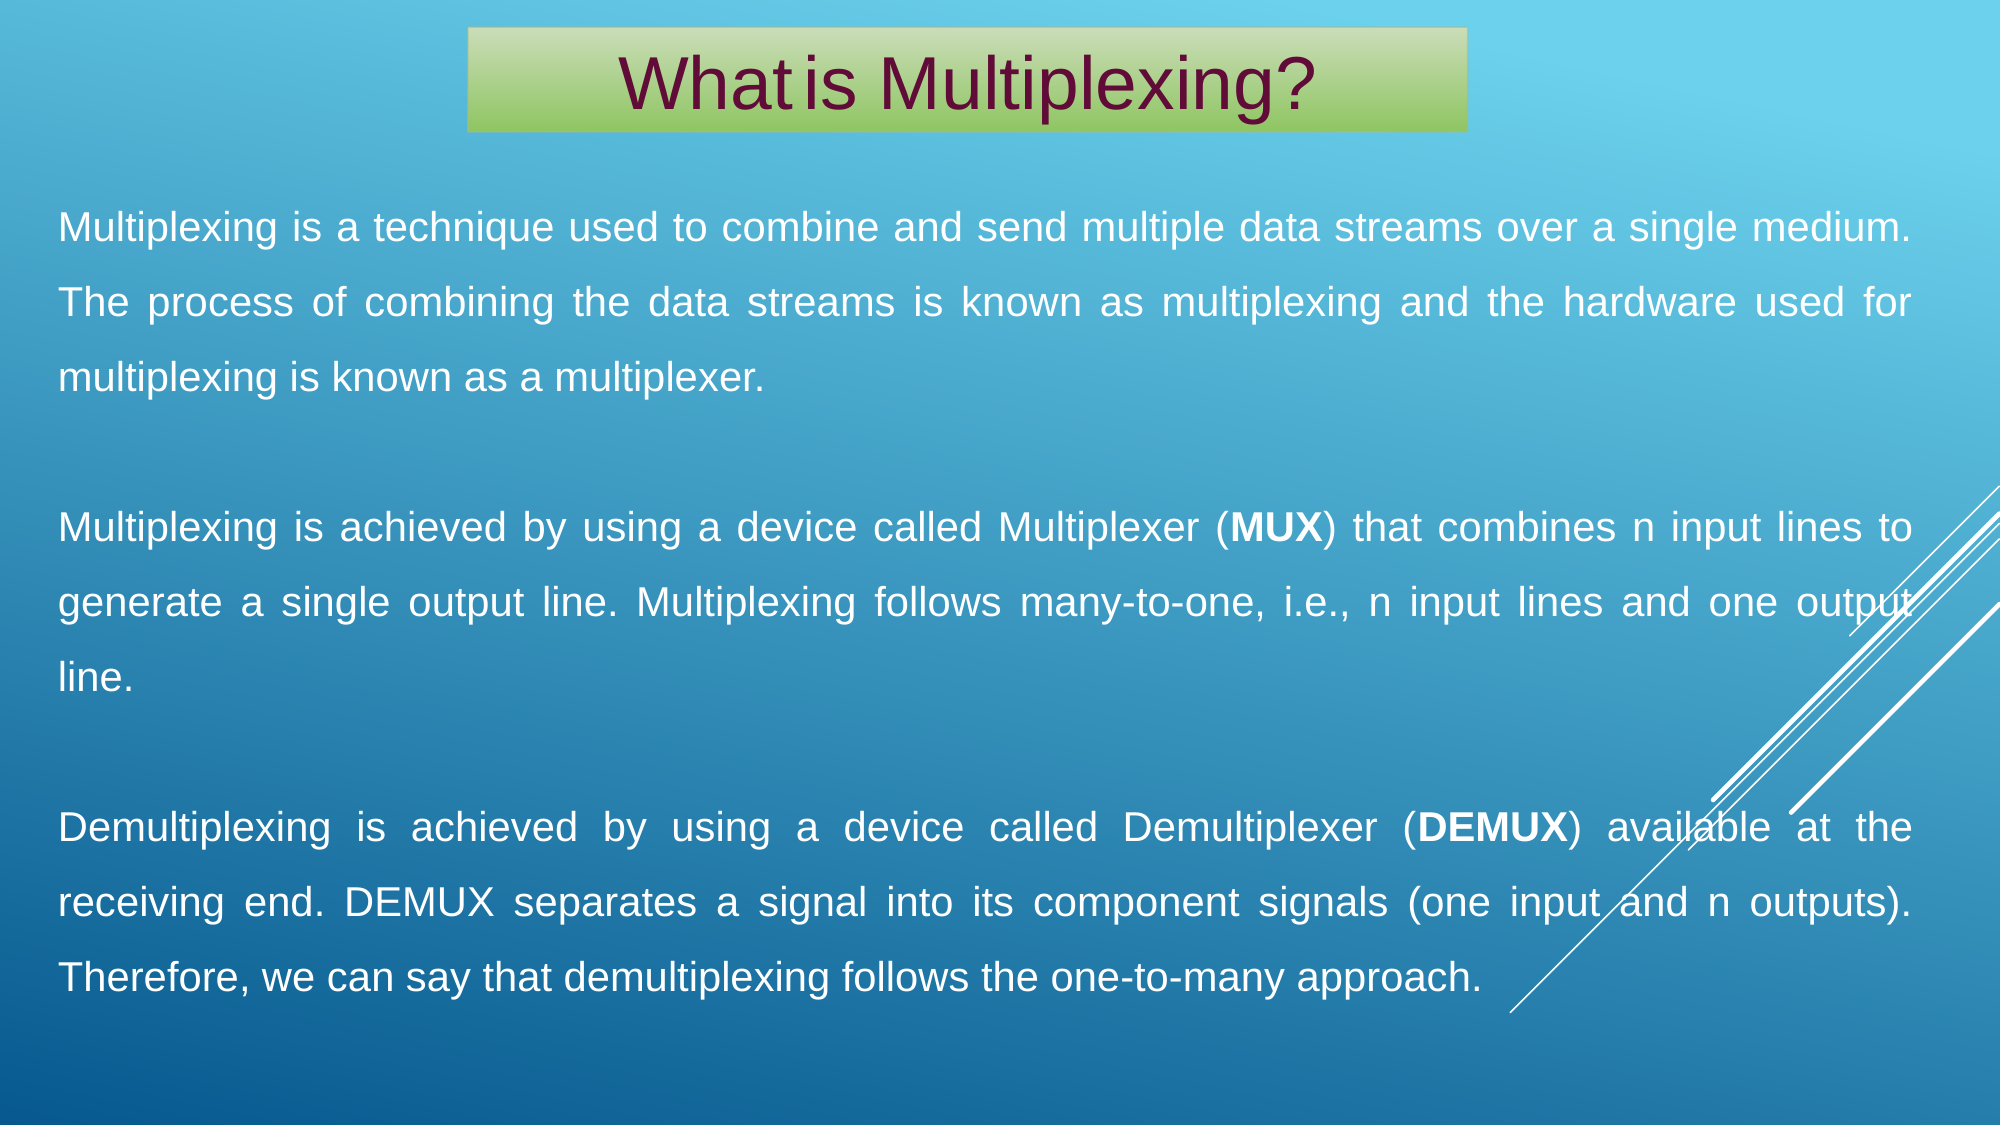

What is Multiplexing?
Multiplexing is a technique used to combine and send multiple data streams over a single medium. The process of combining the data streams is known as multiplexing and the hardware used for multiplexing is known as a multiplexer.

Multiplexing is achieved by using a device called Multiplexer (MUX) that combines n input lines to generate a single output line. Multiplexing follows many-to-one, i.e., n input lines and one output line.

Demultiplexing is achieved by using a device called Demultiplexer (DEMUX) available at the receiving end. DEMUX separates a signal into its component signals (one input and n outputs). Therefore, we can say that demultiplexing follows the one-to-many approach.